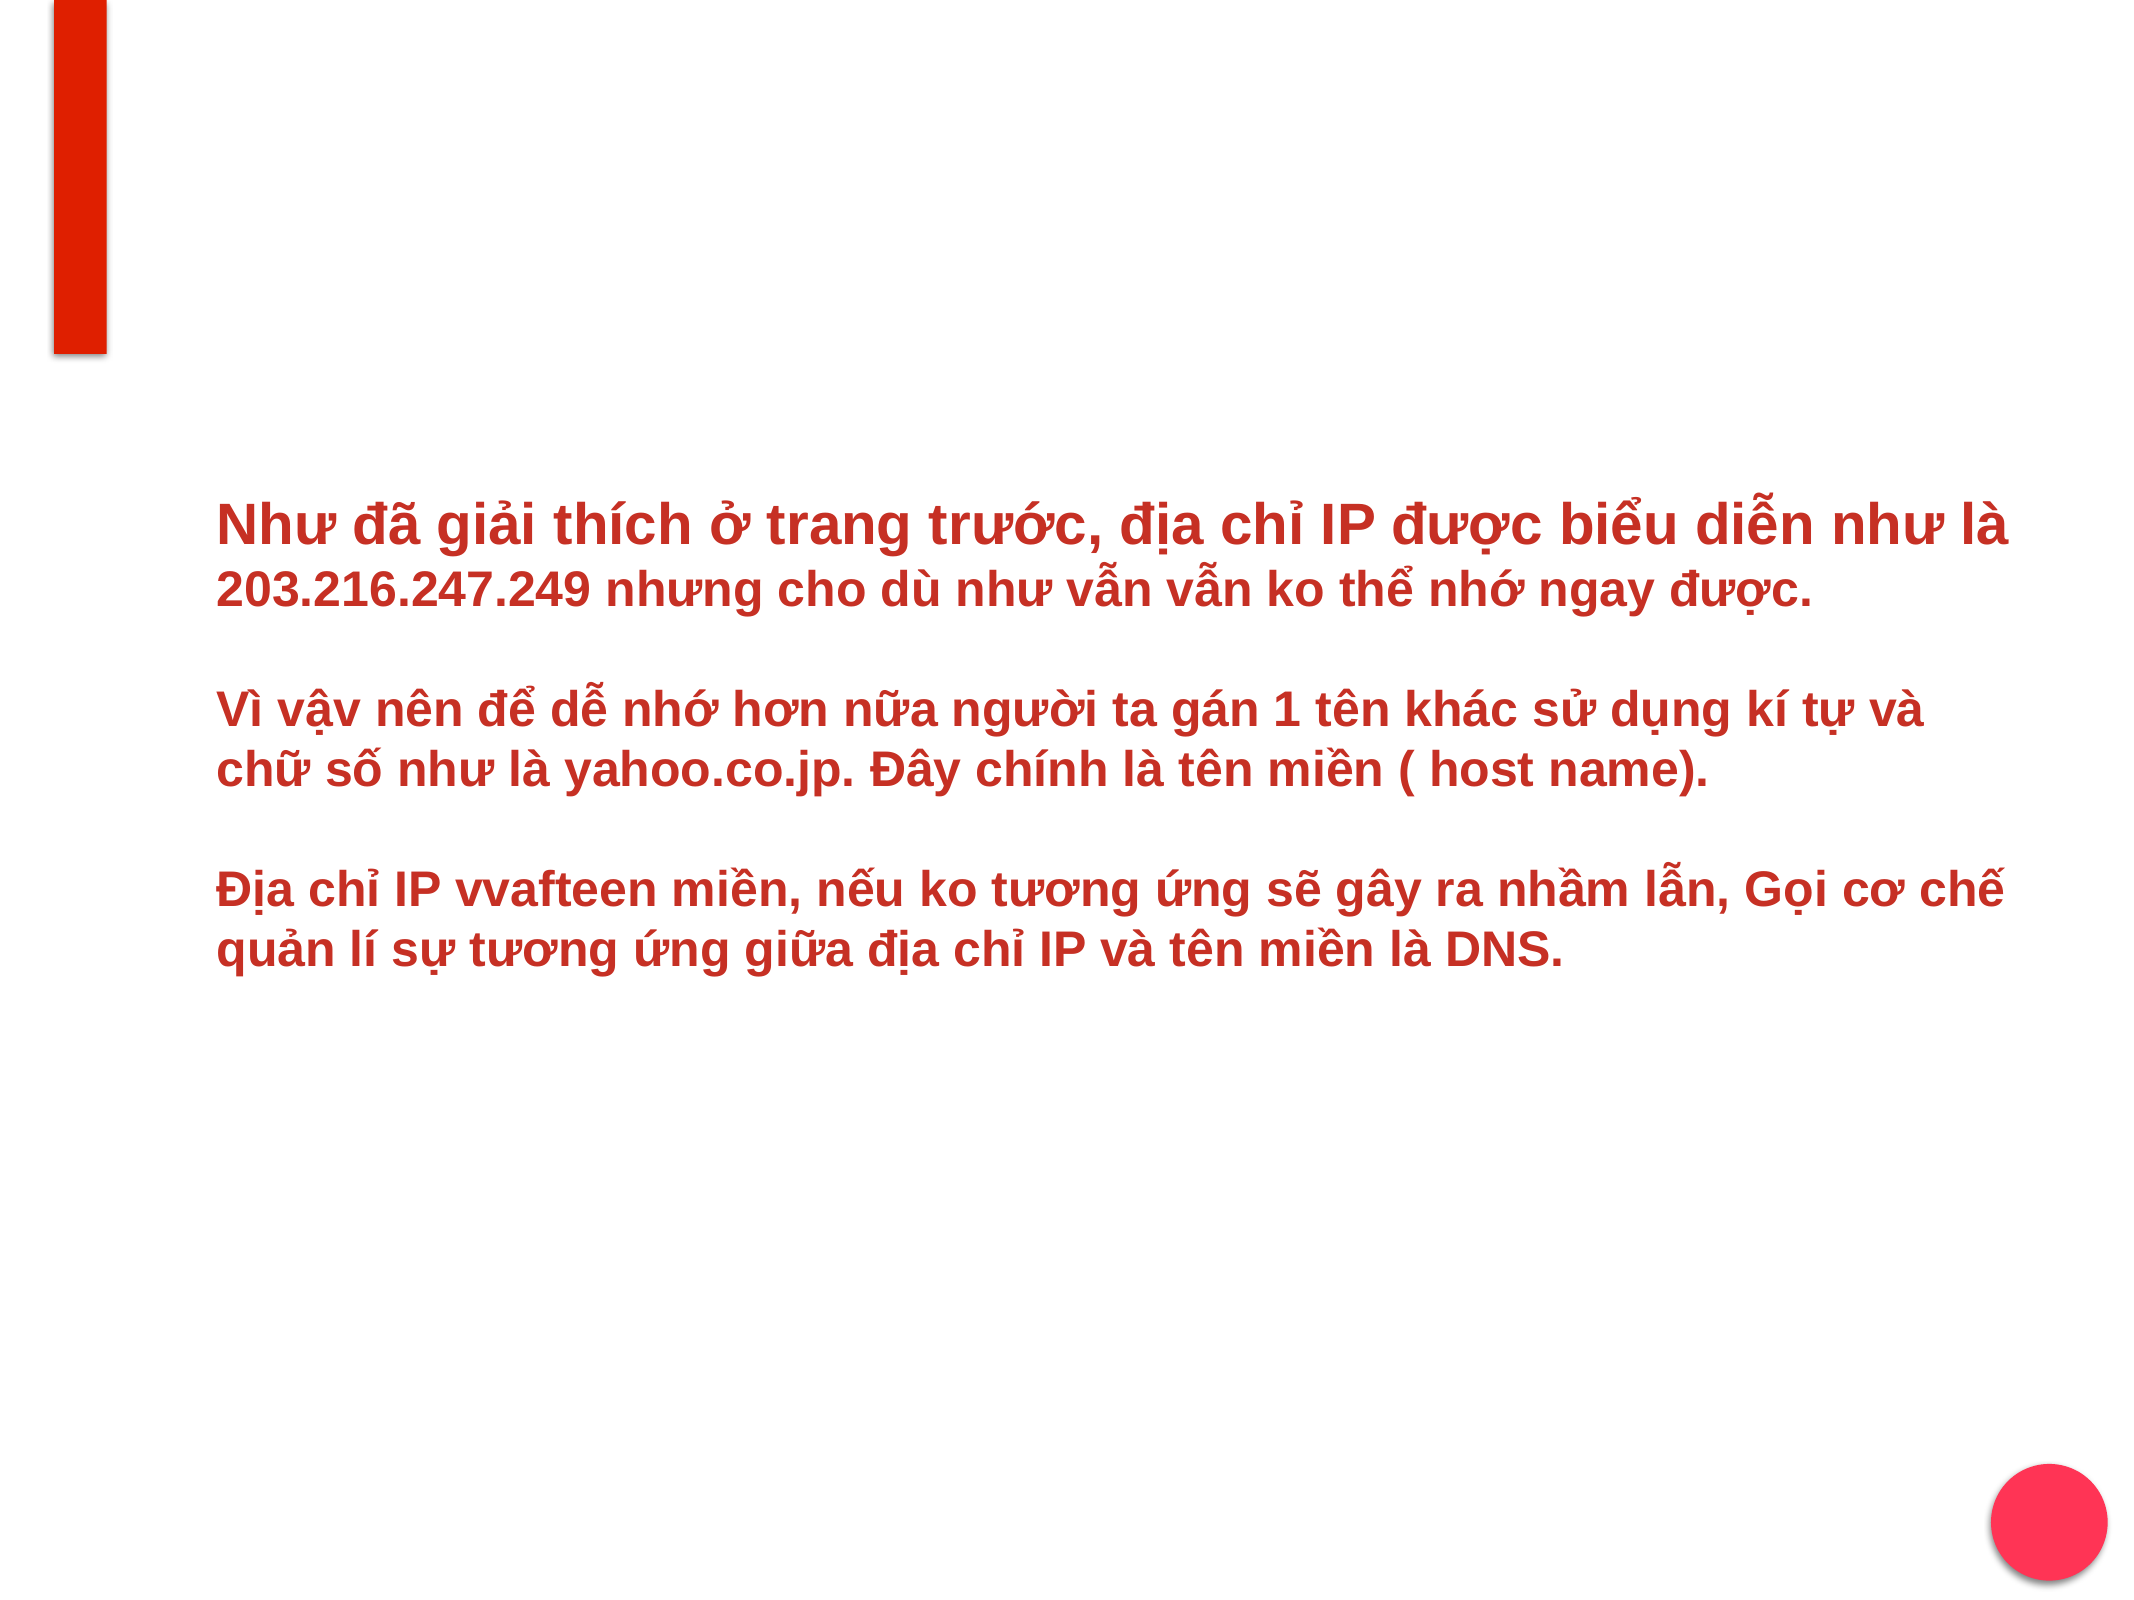

# Như đã giải thích ở trang trước, địa chỉ IP được biểu diễn như là 203.216.247.249 nhưng cho dù như vẫn vẫn ko thể nhớ ngay được. Vì vậv nên để dễ nhớ hơn nữa người ta gán 1 tên khác sử dụng kí tự và chữ số như là yahoo.co.jp. Đây chính là tên miền ( host name). Địa chỉ IP vvafteen miền, nếu ko tương ứng sẽ gây ra nhầm lẫn, Gọi cơ chế quản lí sự tương ứng giữa địa chỉ IP và tên miền là DNS.